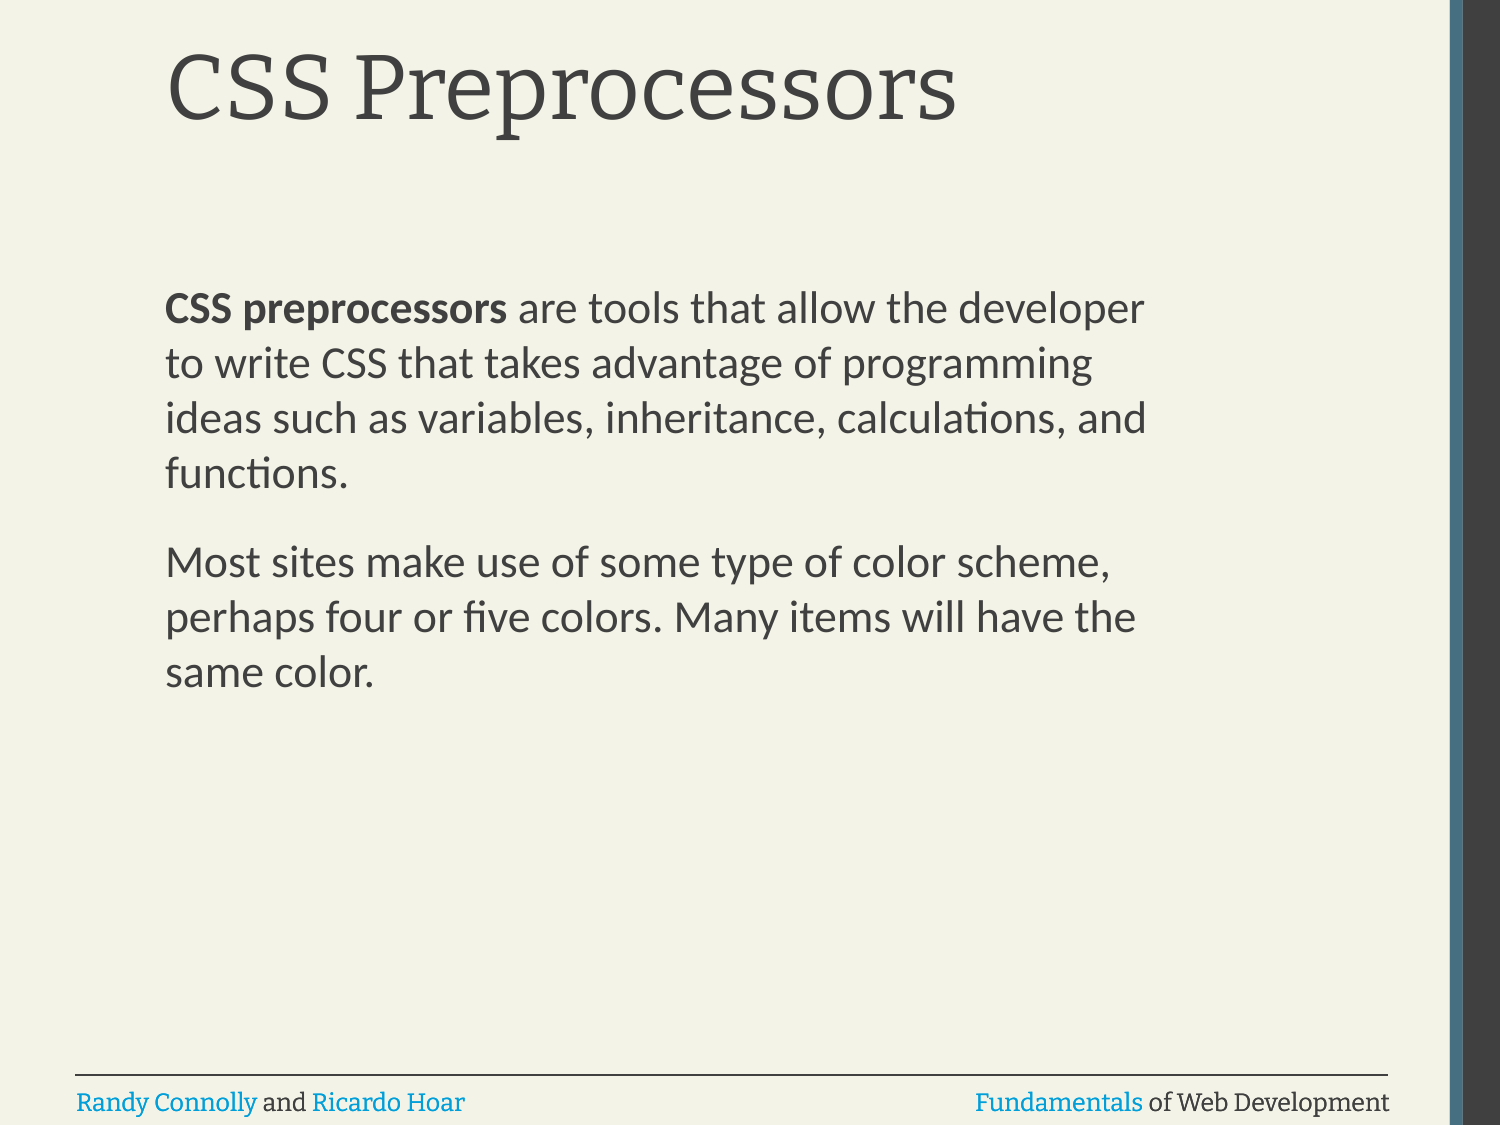

# CSS Preprocessors

CSS preprocessors are tools that allow the developer to write CSS that takes advantage of programming ideas such as variables, inheritance, calculations, and functions.
Most sites make use of some type of color scheme, perhaps four or five colors. Many items will have the same color.